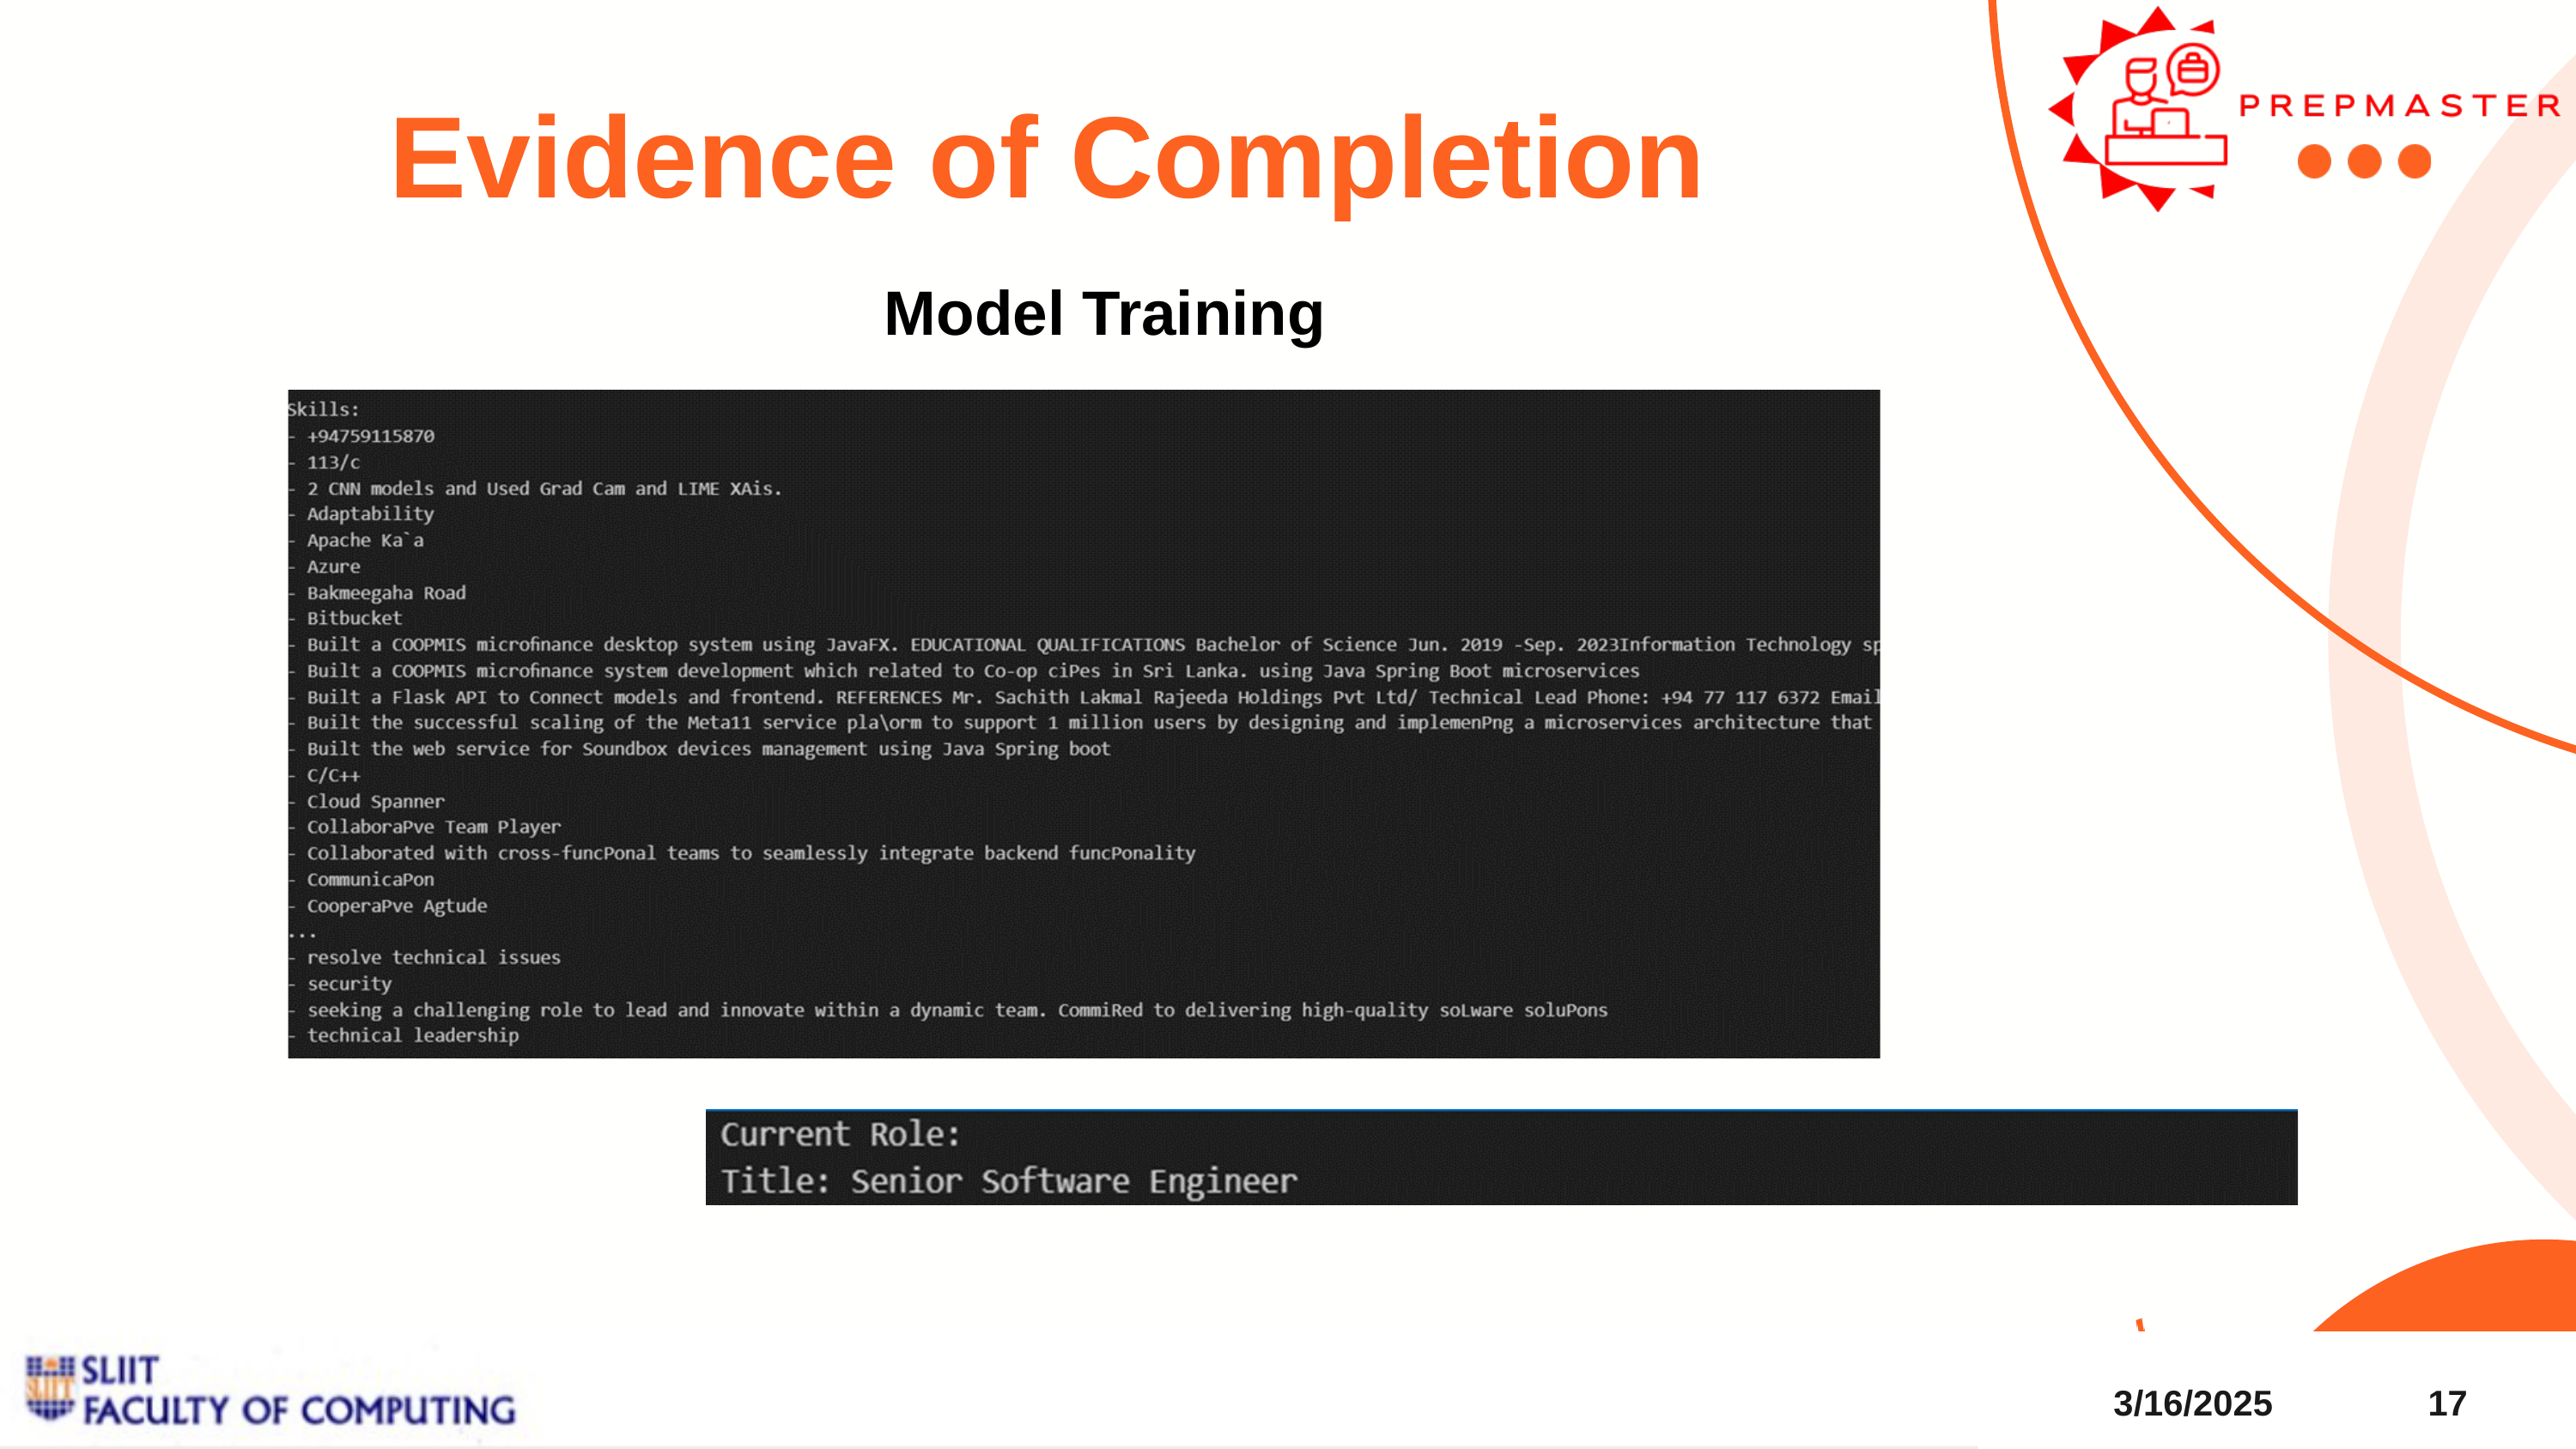

Evidence of Completion

Model Training

3/16/2025
17